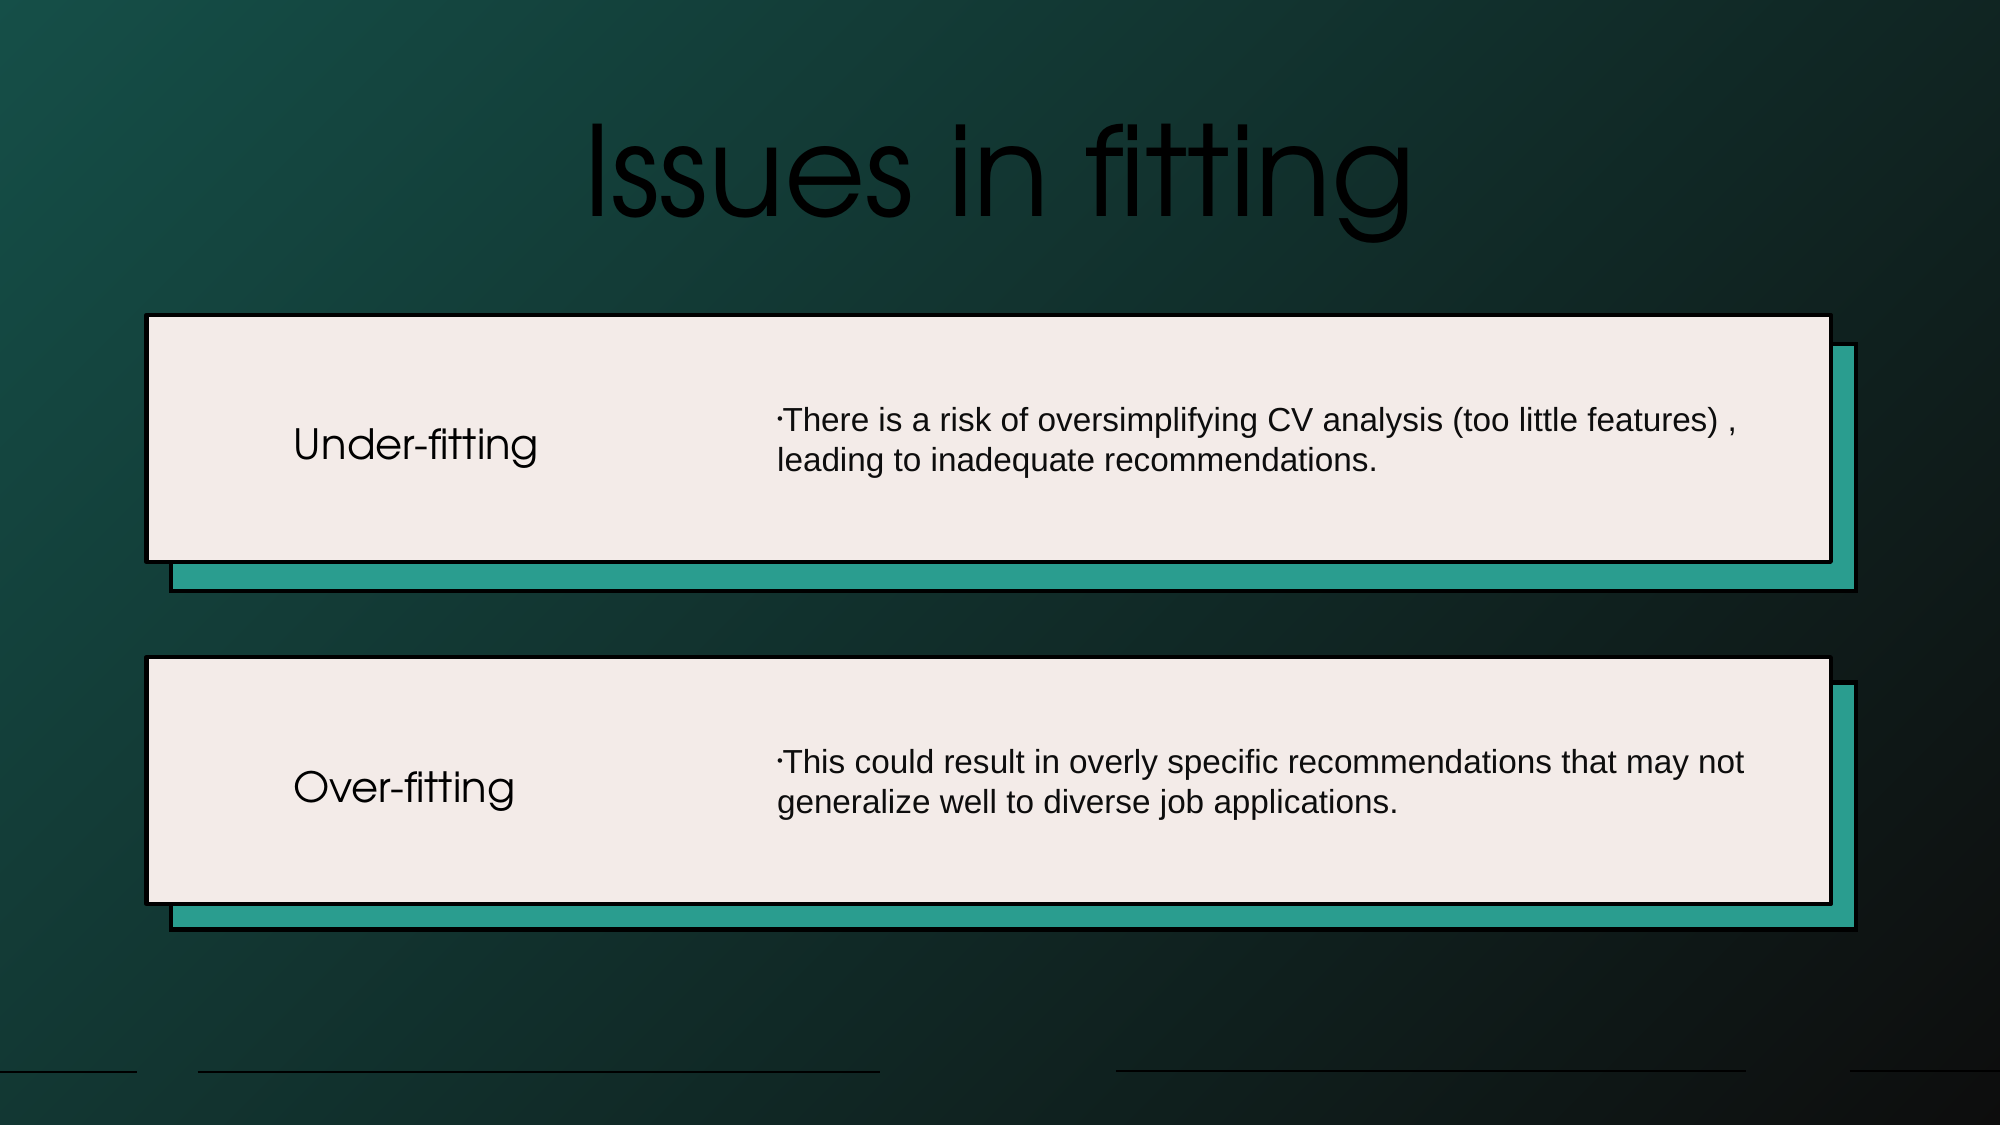

# Issues in fitting
Under-fitting
There is a risk of oversimplifying CV analysis (too little features) , leading to inadequate recommendations.
Over-fitting
This could result in overly specific recommendations that may not generalize well to diverse job applications.